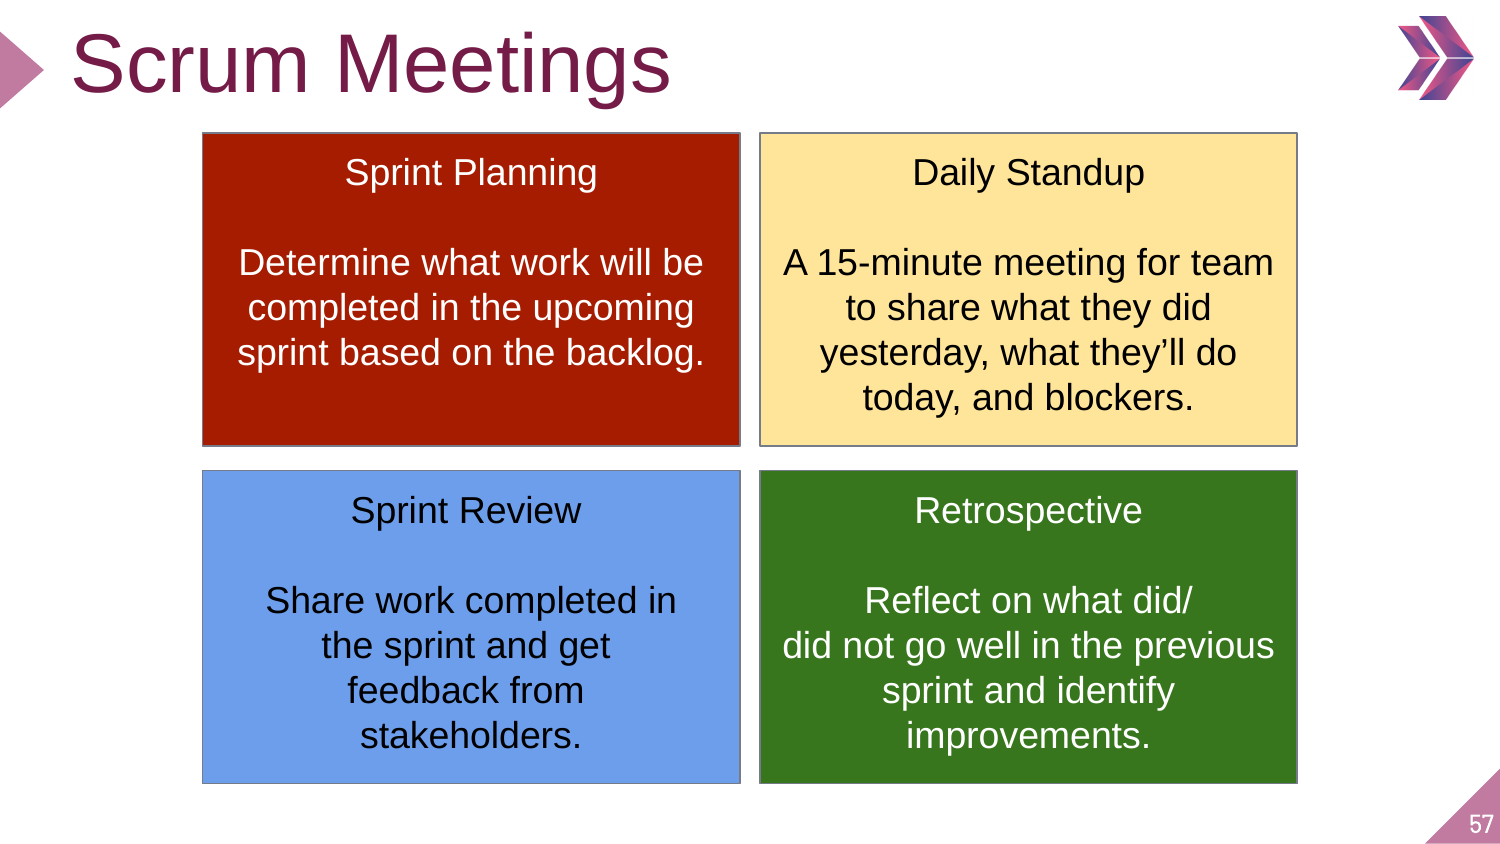

Scrum Meetings
Sprint Planning

Determine what work will be completed in the upcoming sprint based on the backlog.
Daily Standup

A 15-minute meeting for team to share what they did yesterday, what they’ll do today, and blockers.
Sprint Review

Share work completed in
the sprint and get
feedback from
stakeholders.
Retrospective

Reflect on what did/
did not go well in the previous sprint and identify improvements.
57